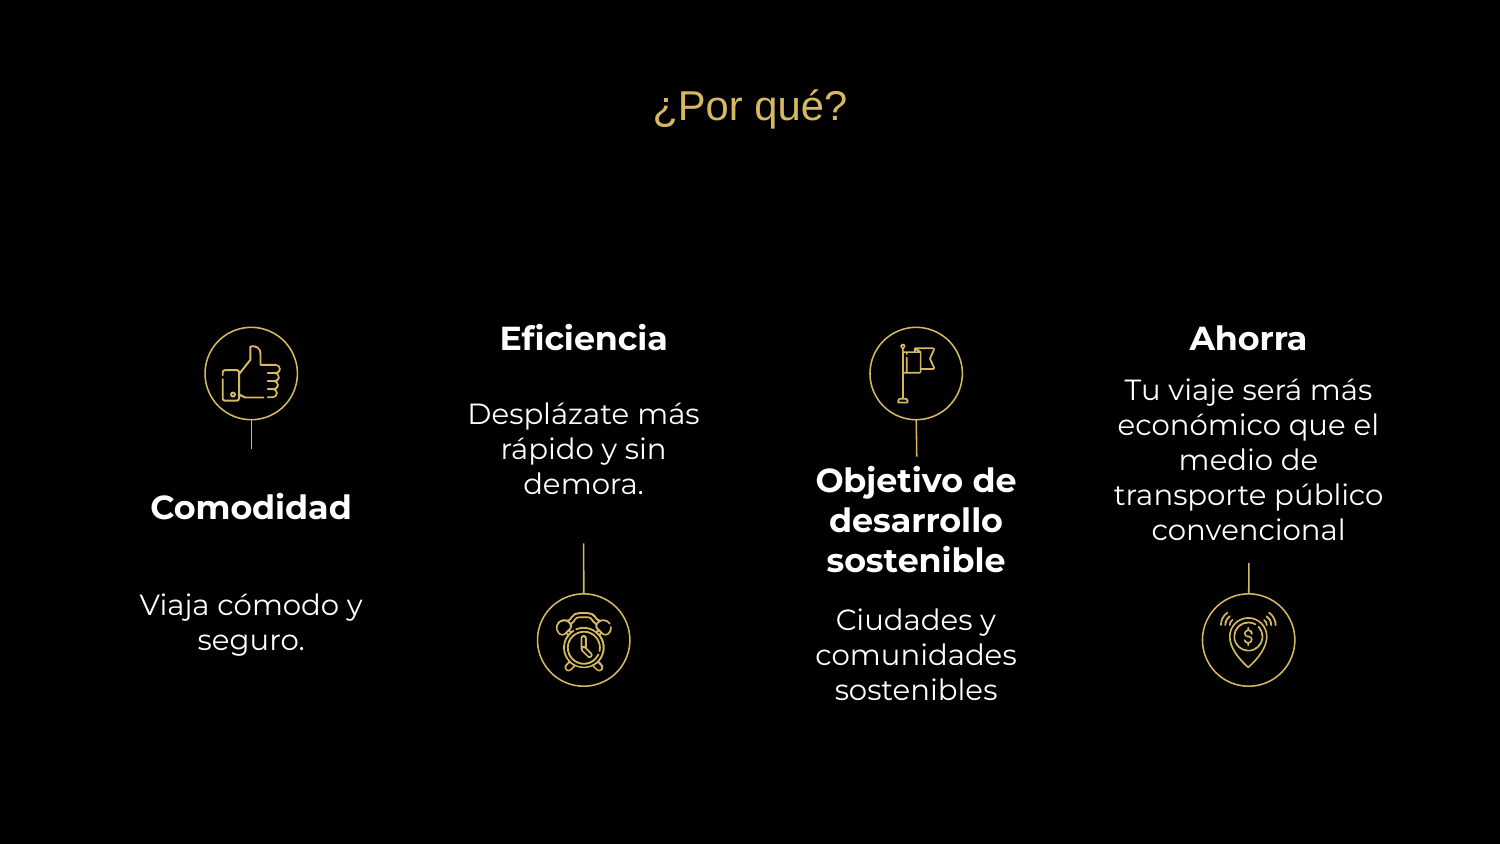

# ¿Por qué?
Eficiencia
Ahorra

Tu viaje será más económico que el medio de transporte público convencional
Desplázate más rápido y sin demora.

Comodidad
Objetivo de desarrollo sostenible
Viaja cómodo y seguro.
Ciudades y comunidades sostenibles